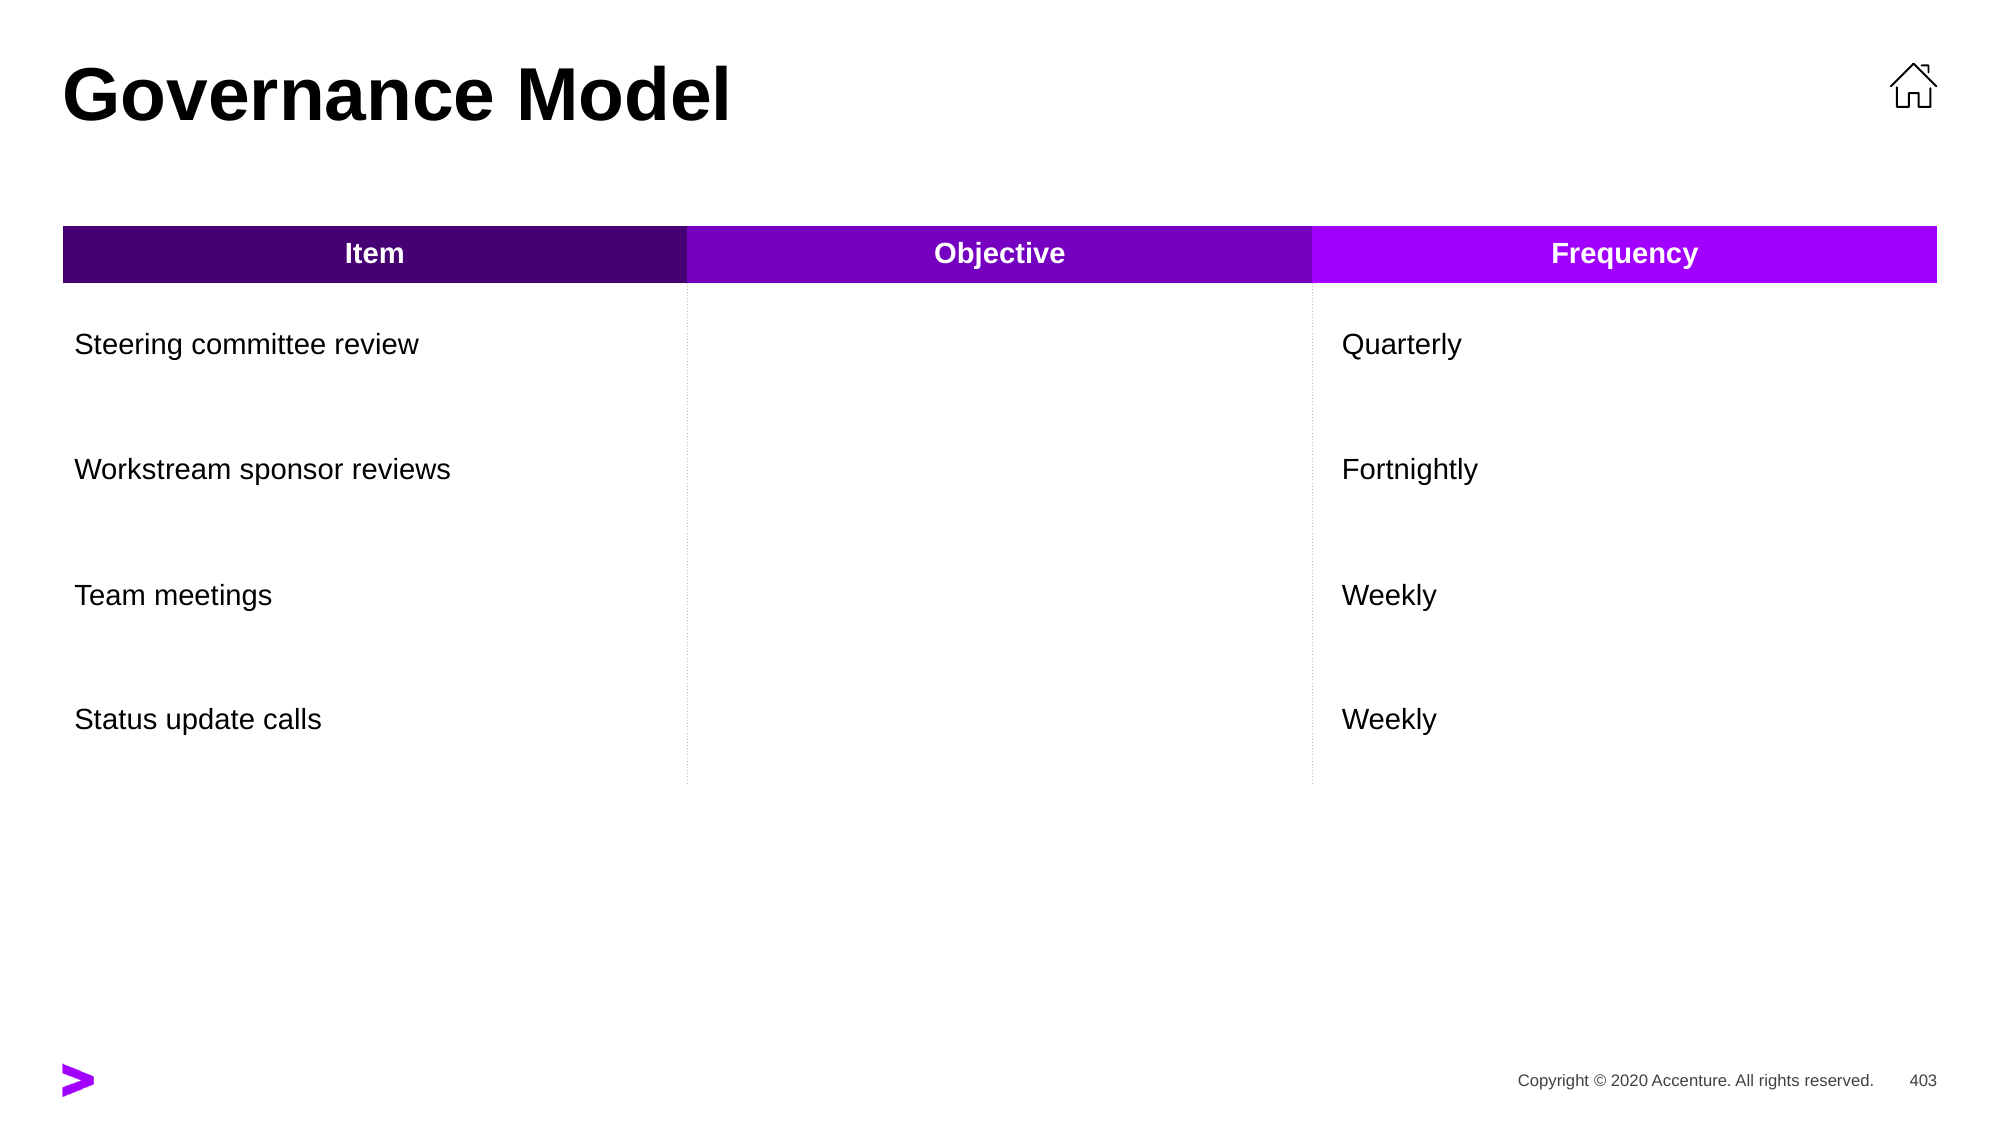

# Governance Model

| Item | Objective | Frequency |
| --- | --- | --- |
| Steering committee review |  | Quarterly |
| Workstream sponsor reviews |  | Fortnightly |
| Team meetings |  | Weekly |
| Status update calls |  | Weekly |